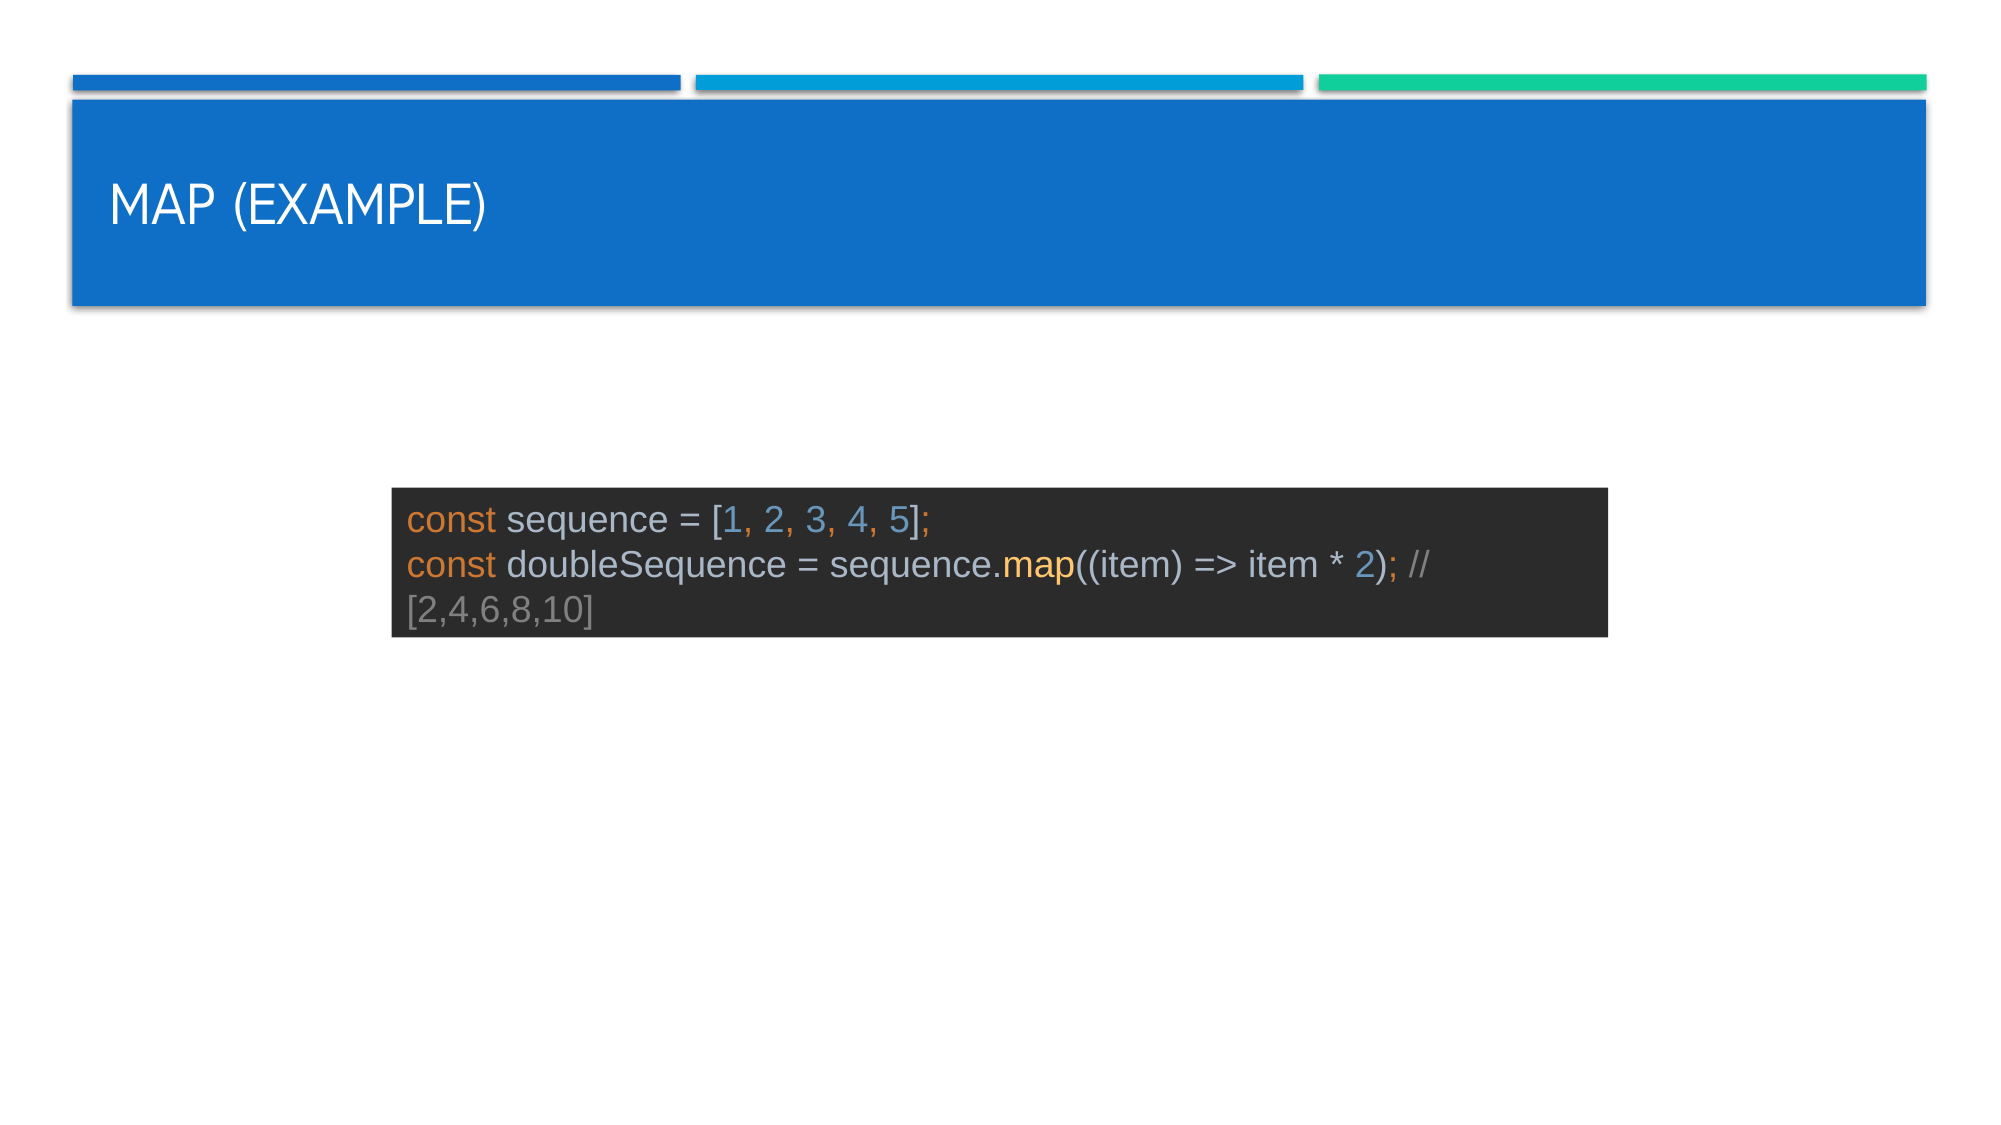

# map (example)
const sequence = [1, 2, 3, 4, 5];
const doubleSequence = sequence.map((item) => item * 2); // [2,4,6,8,10]